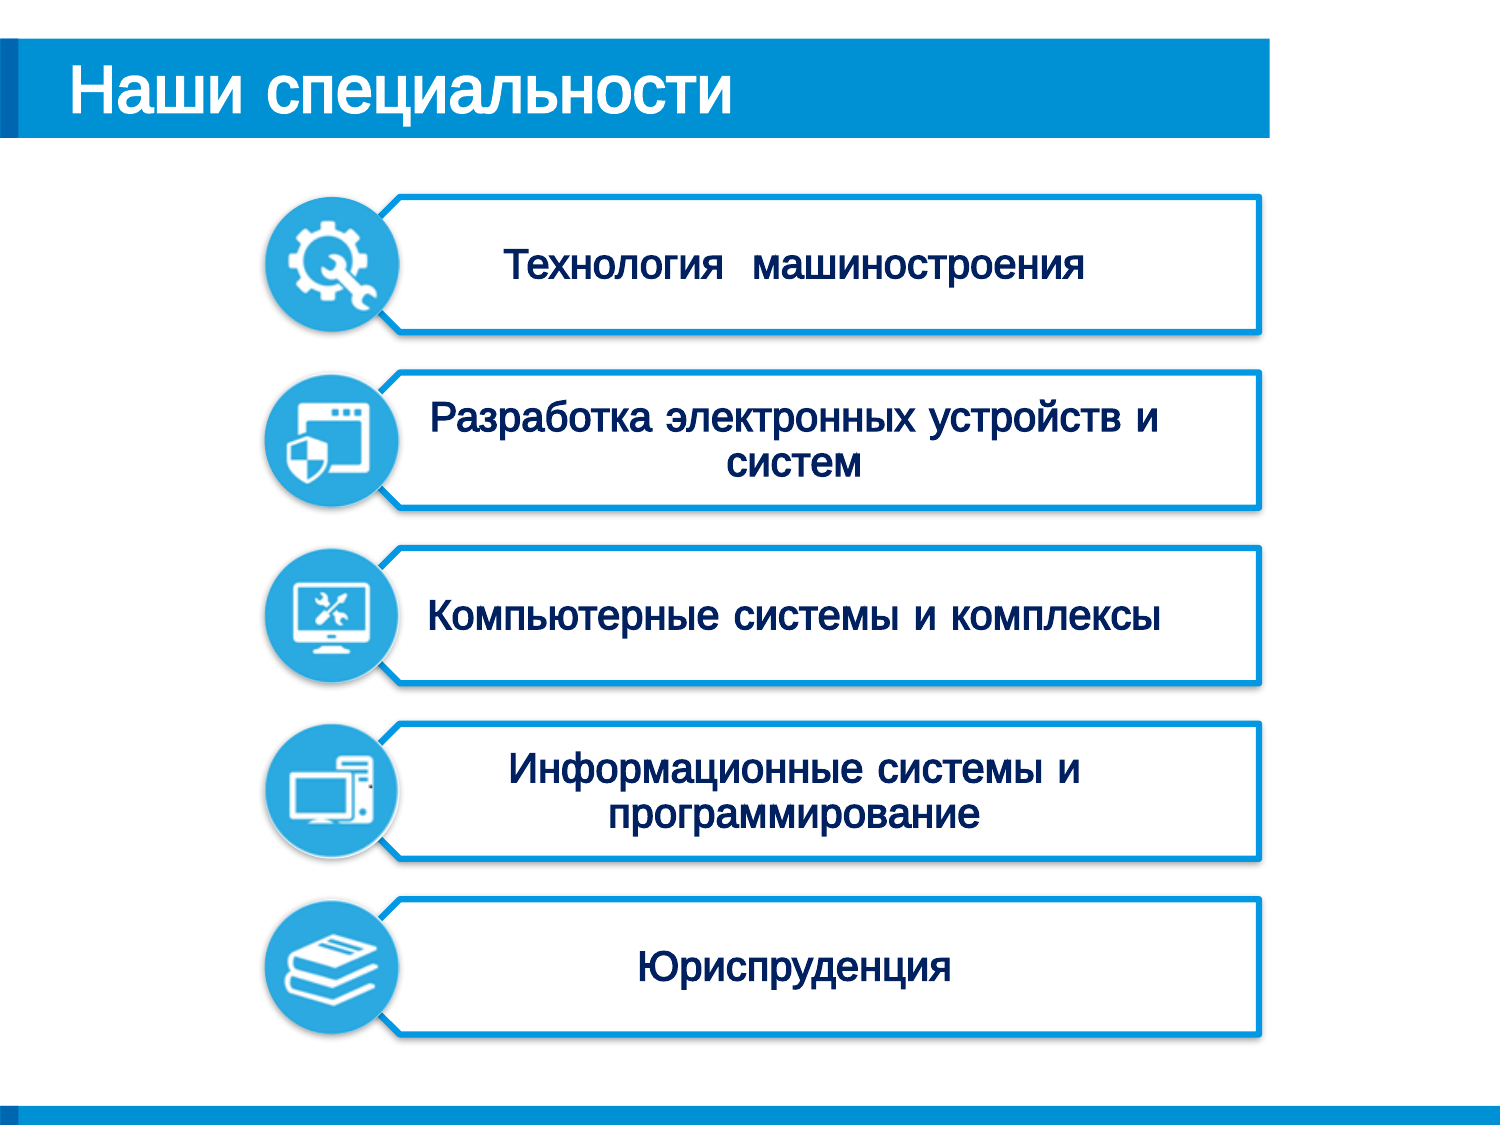

# Наши специальности
Технология  машиностроения
Разработка электронных устройств и систем
Компьютерные системы и комплексы
Информационные системы и программирование
Юриспруденция